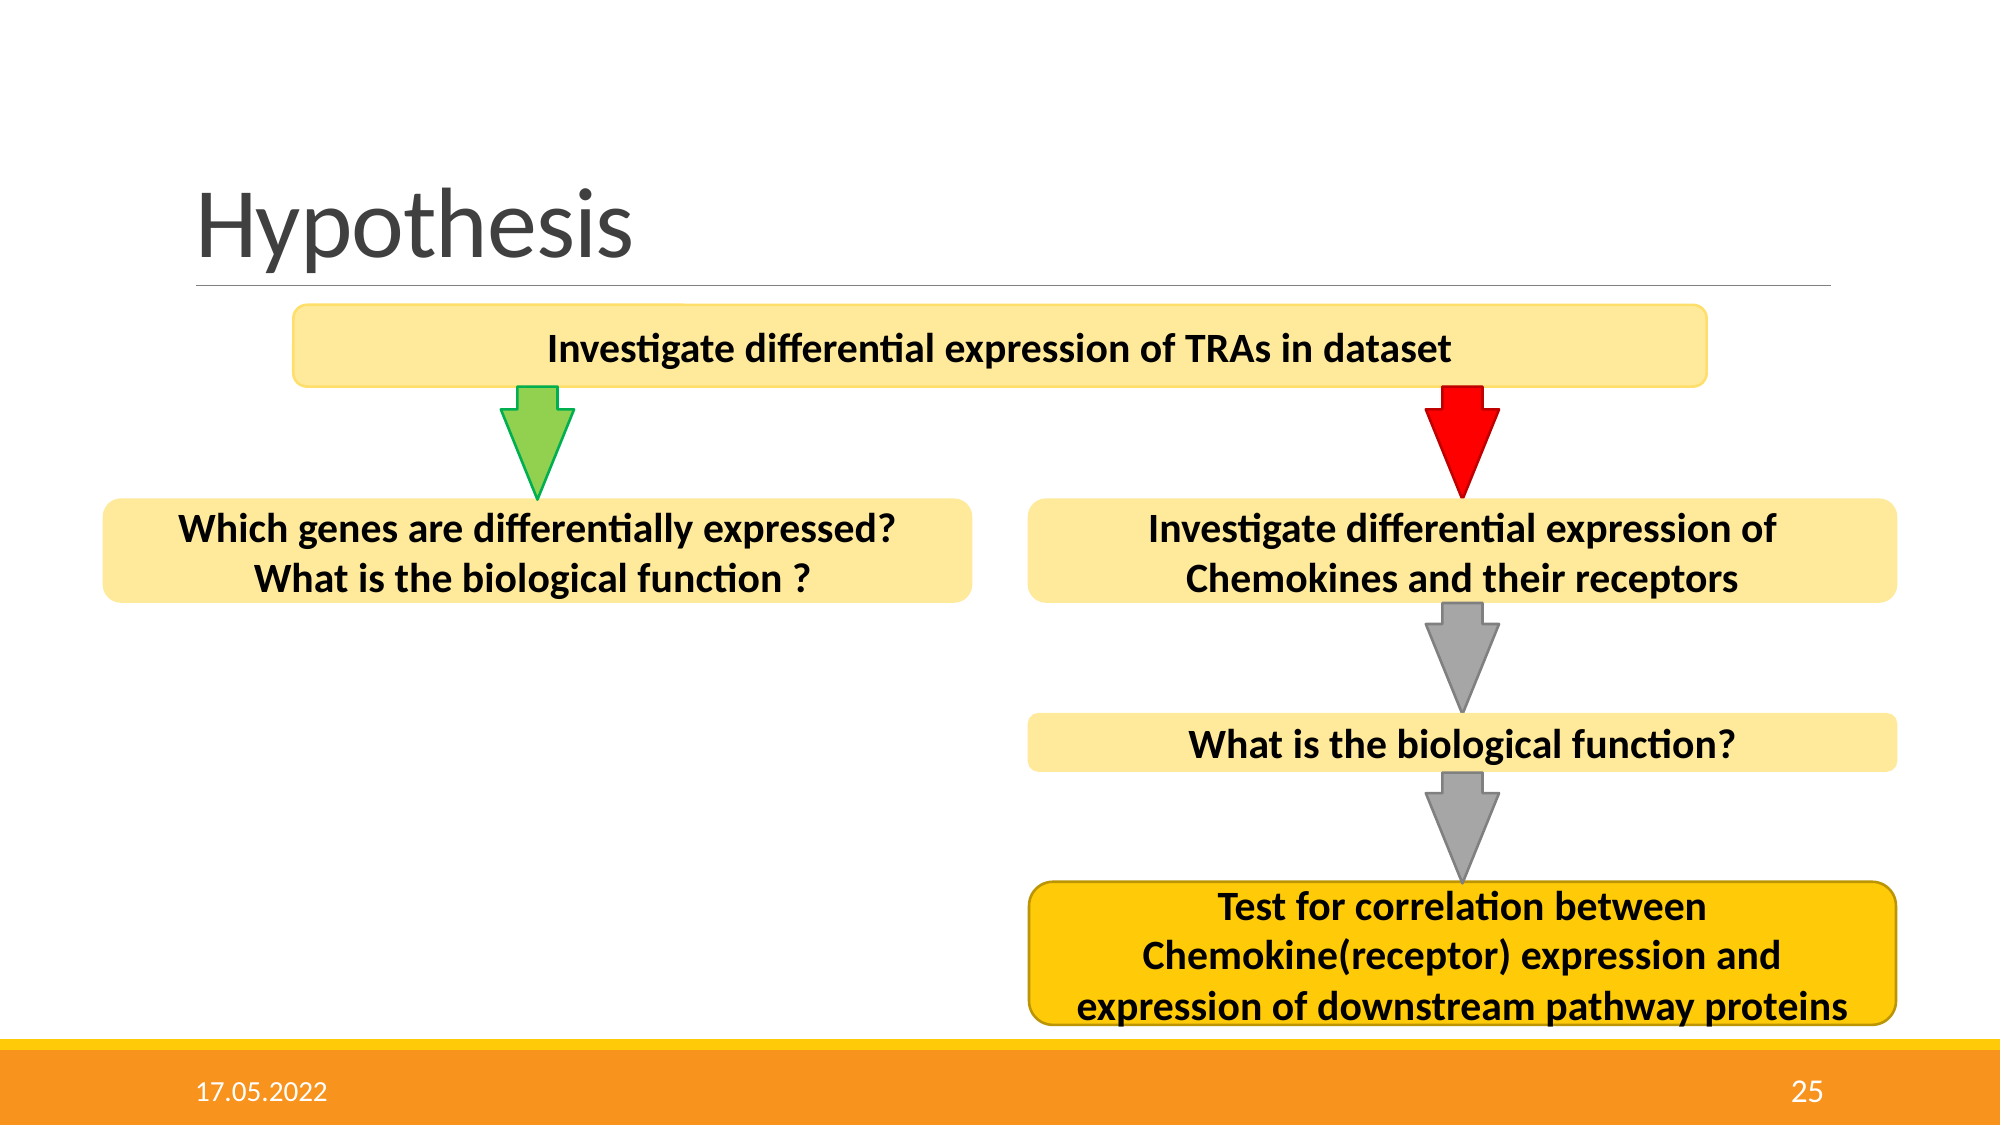

# Hypothesis
Investigate differential expression of TRAs in dataset

Which genes are differentially expressed?
What is the biological function ?
Investigate differential expression of Chemokines and their receptors

What is the biological function?

Test for correlation between Chemokine(receptor) expression and expression of downstream pathway proteins
17.05.2022

25